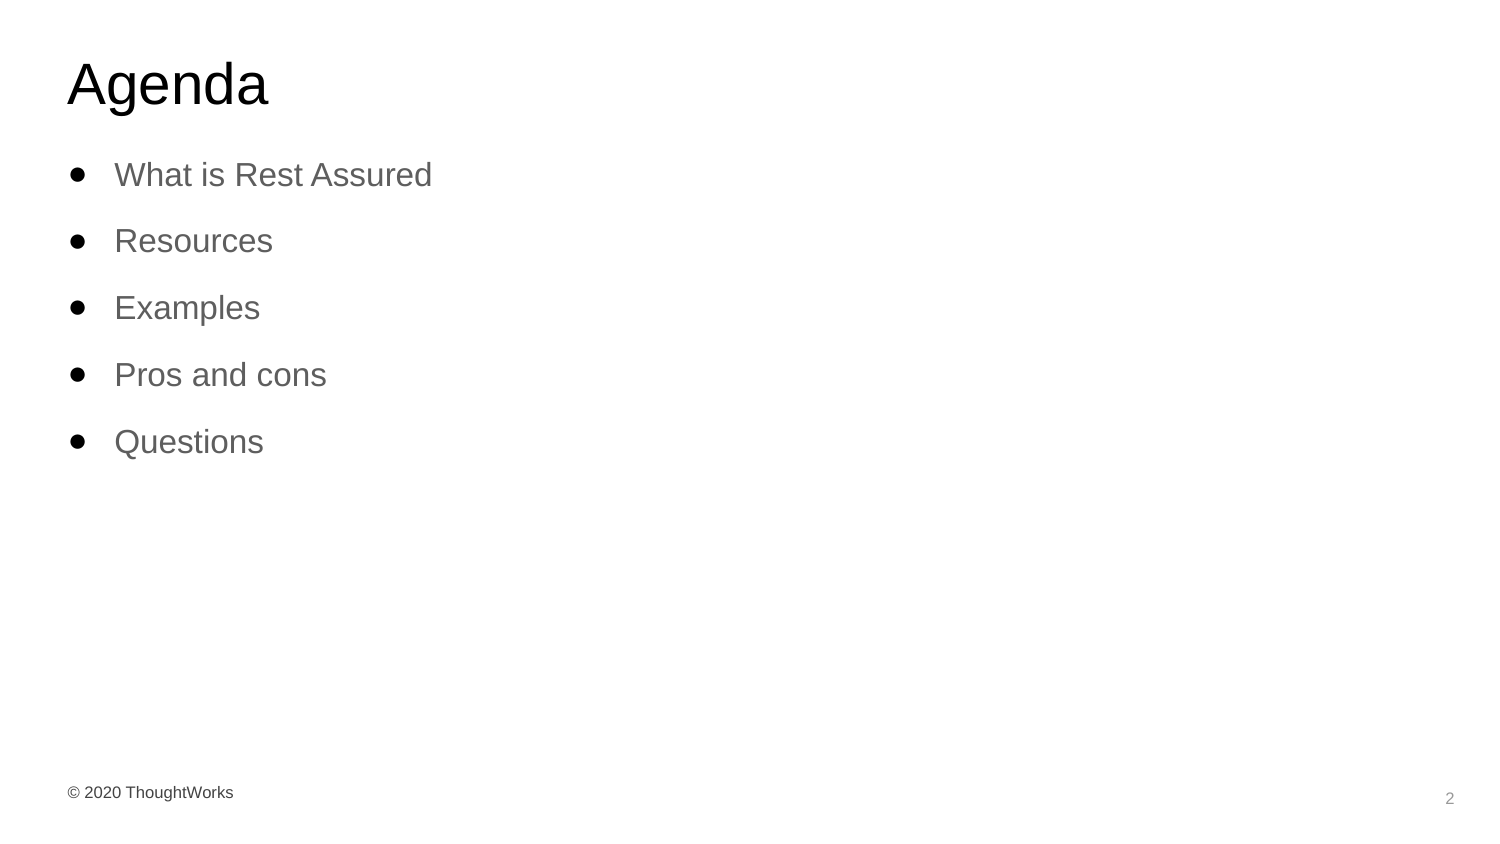

# Agenda
What is Rest Assured
Resources
Examples
Pros and cons
Questions

© 2020 ThoughtWorks
2